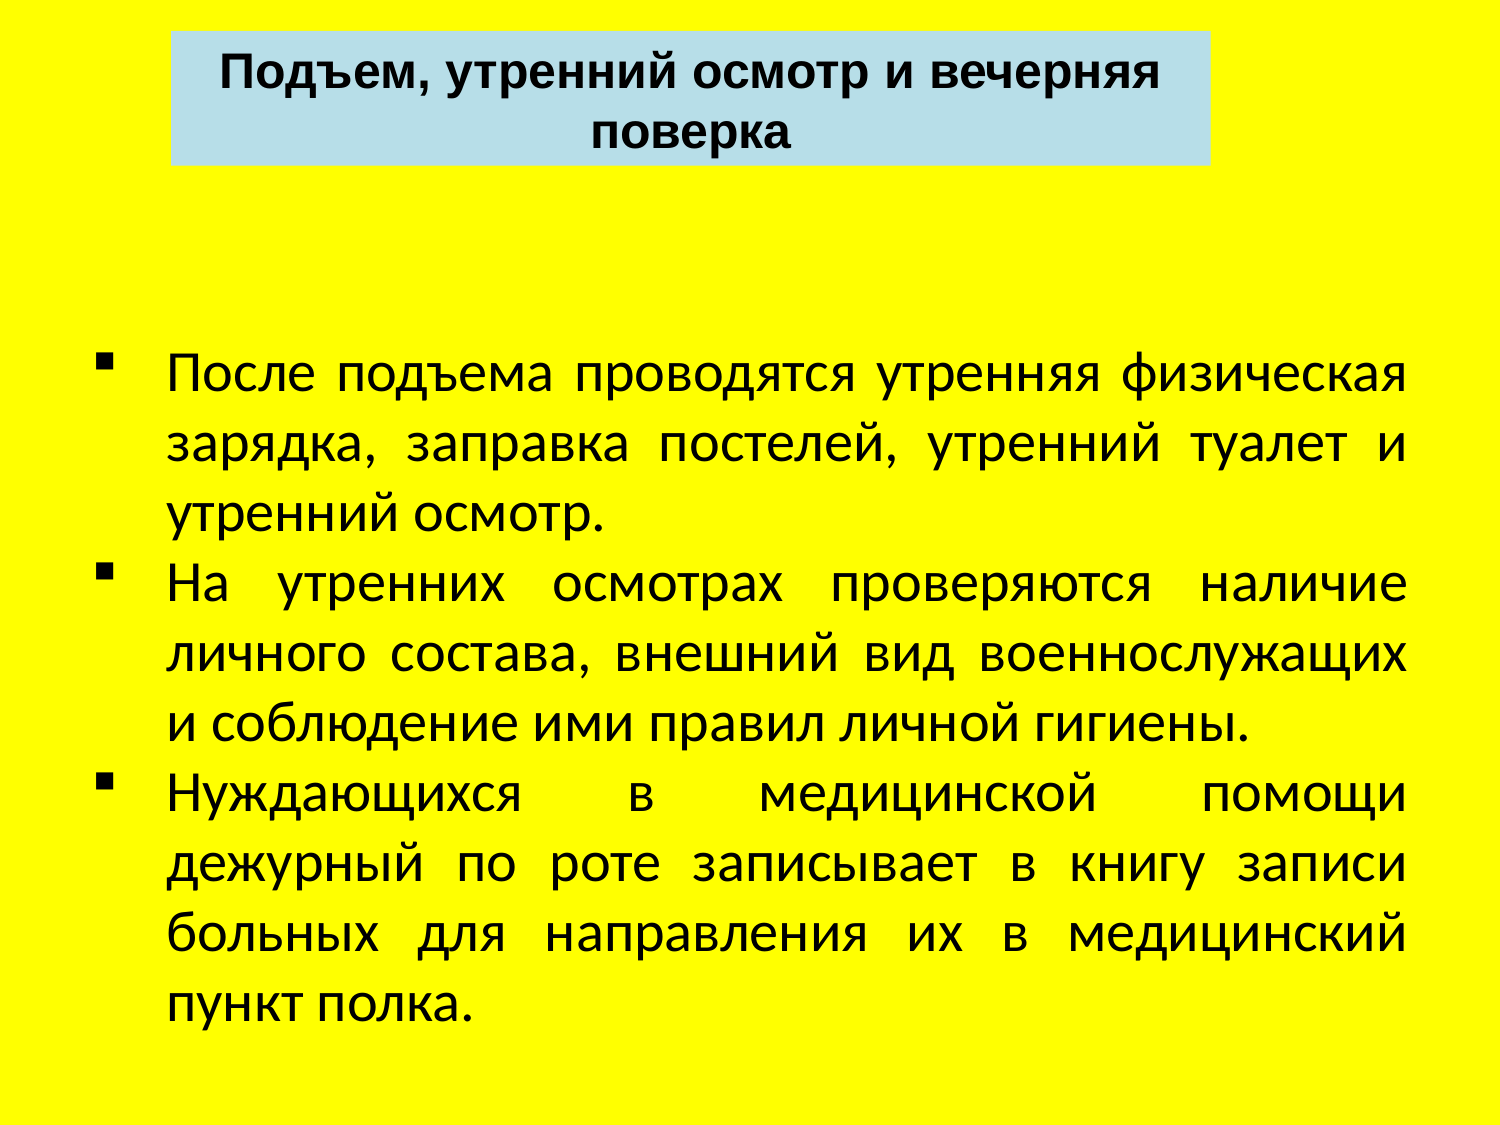

Подъем, утренний осмотр и вечерняя поверка
После подъема проводятся утренняя физическая зарядка, заправка постелей, утренний туалет и утренний осмотр.
На утренних осмотрах проверяются наличие личного состава, внешний вид военнослужащих и соблюдение ими правил личной гигиены.
Нуждающихся в медицинской помощи дежурный по роте записывает в книгу записи больных для направления их в медицинский пункт полка.